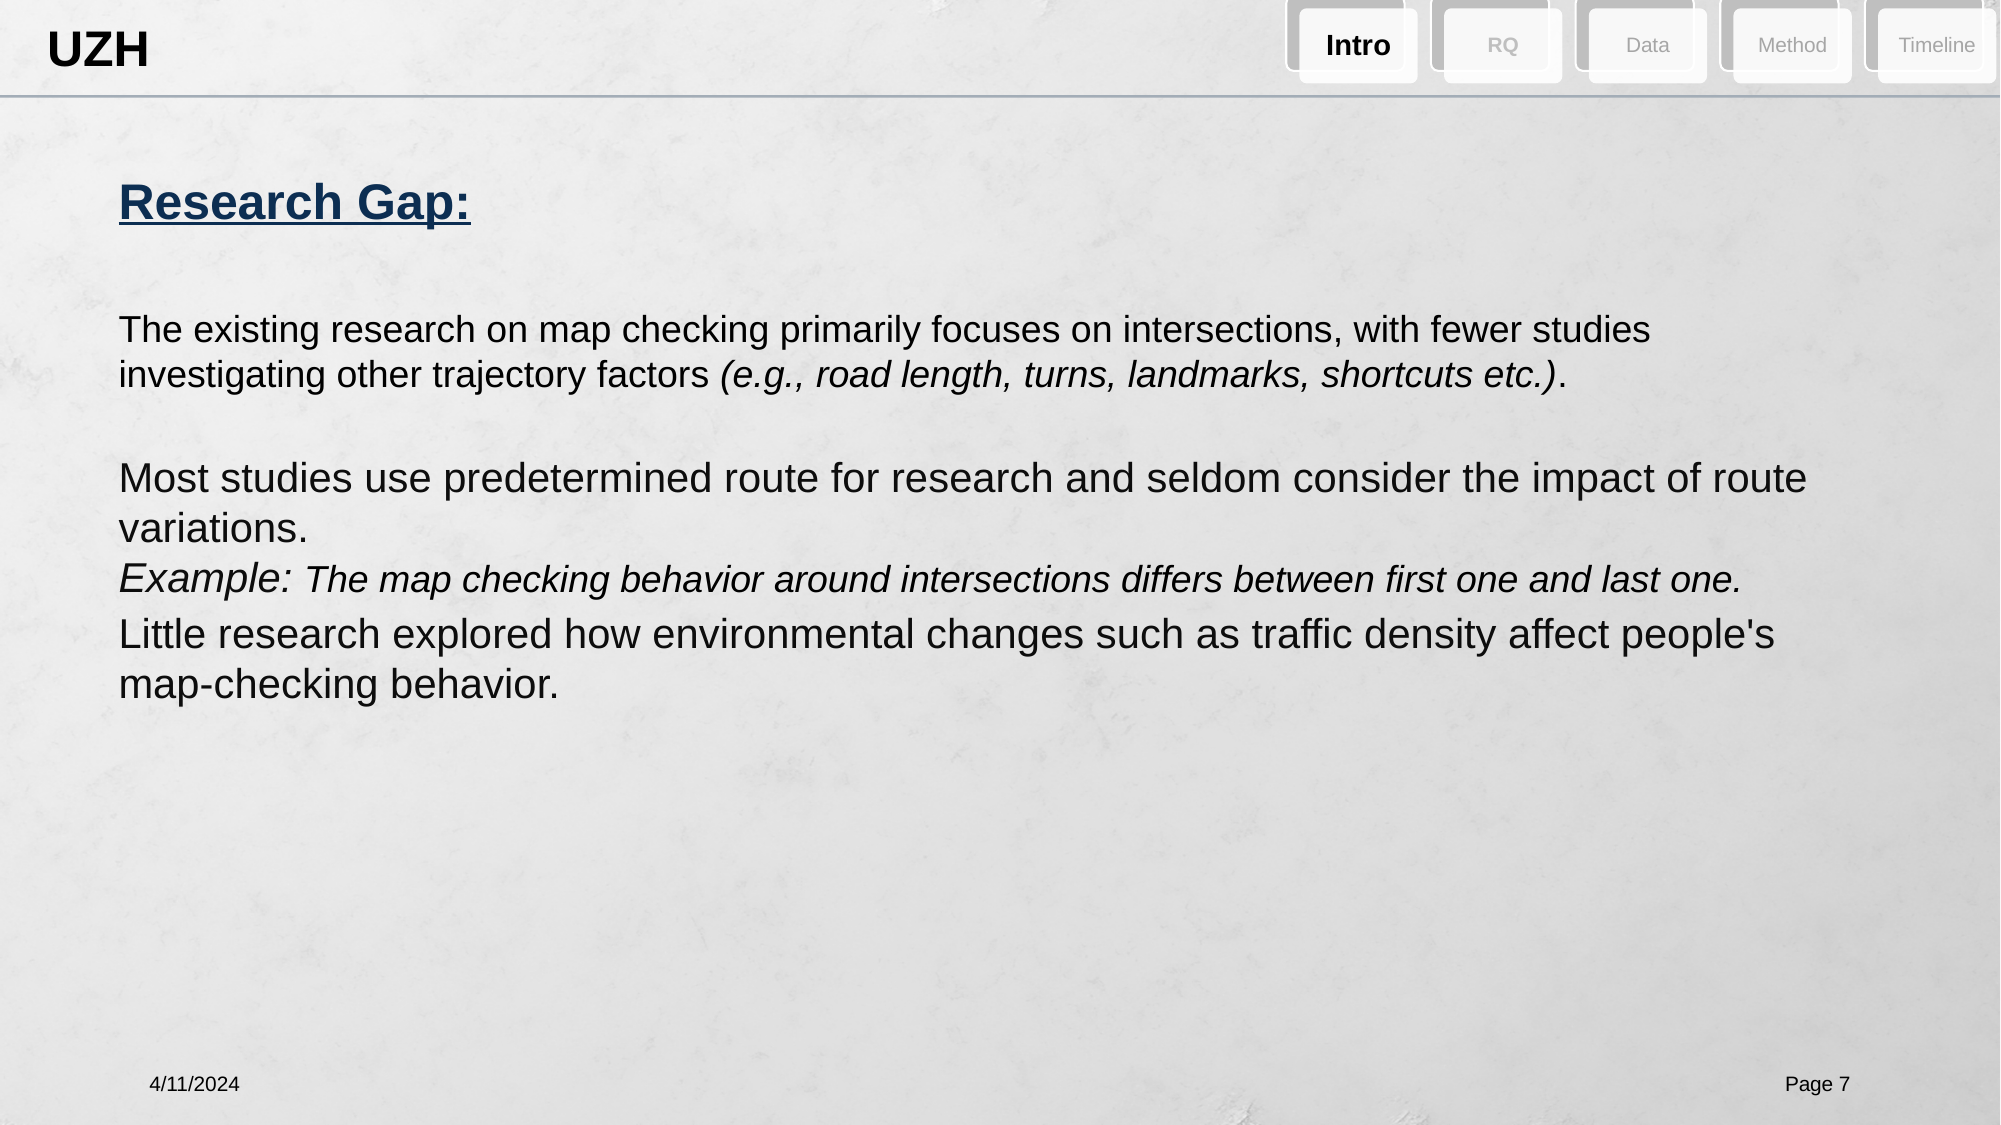

Intro
RQ
Data
Method
Timeline
Research Gap:
The existing research on map checking primarily focuses on intersections, with fewer studies investigating other trajectory factors (e.g., road length, turns, landmarks, shortcuts etc.).
Most studies use predetermined route for research and seldom consider the impact of route variations.
Example: The map checking behavior around intersections differs between first one and last one.
Little research explored how environmental changes such as traffic density affect people's map-checking behavior.
4/11/2024
Page 7